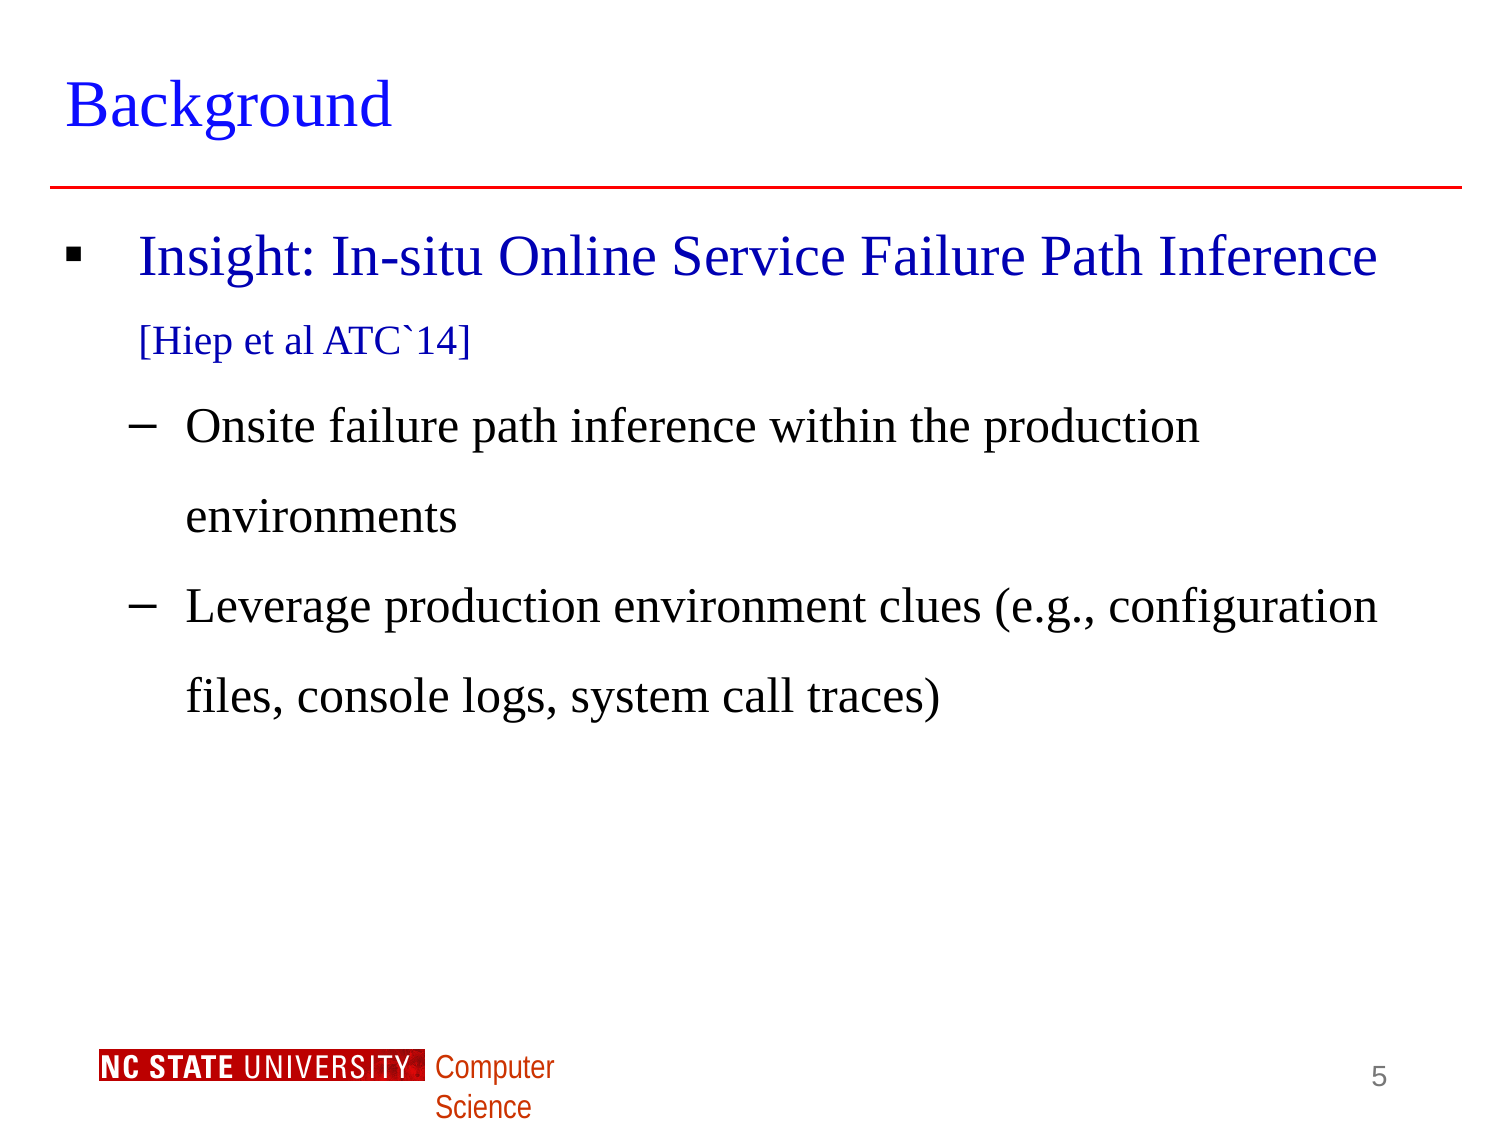

# Background
Insight: In-situ Online Service Failure Path Inference [Hiep et al ATC`14]
Onsite failure path inference within the production environments
Leverage production environment clues (e.g., configuration files, console logs, system call traces)
5